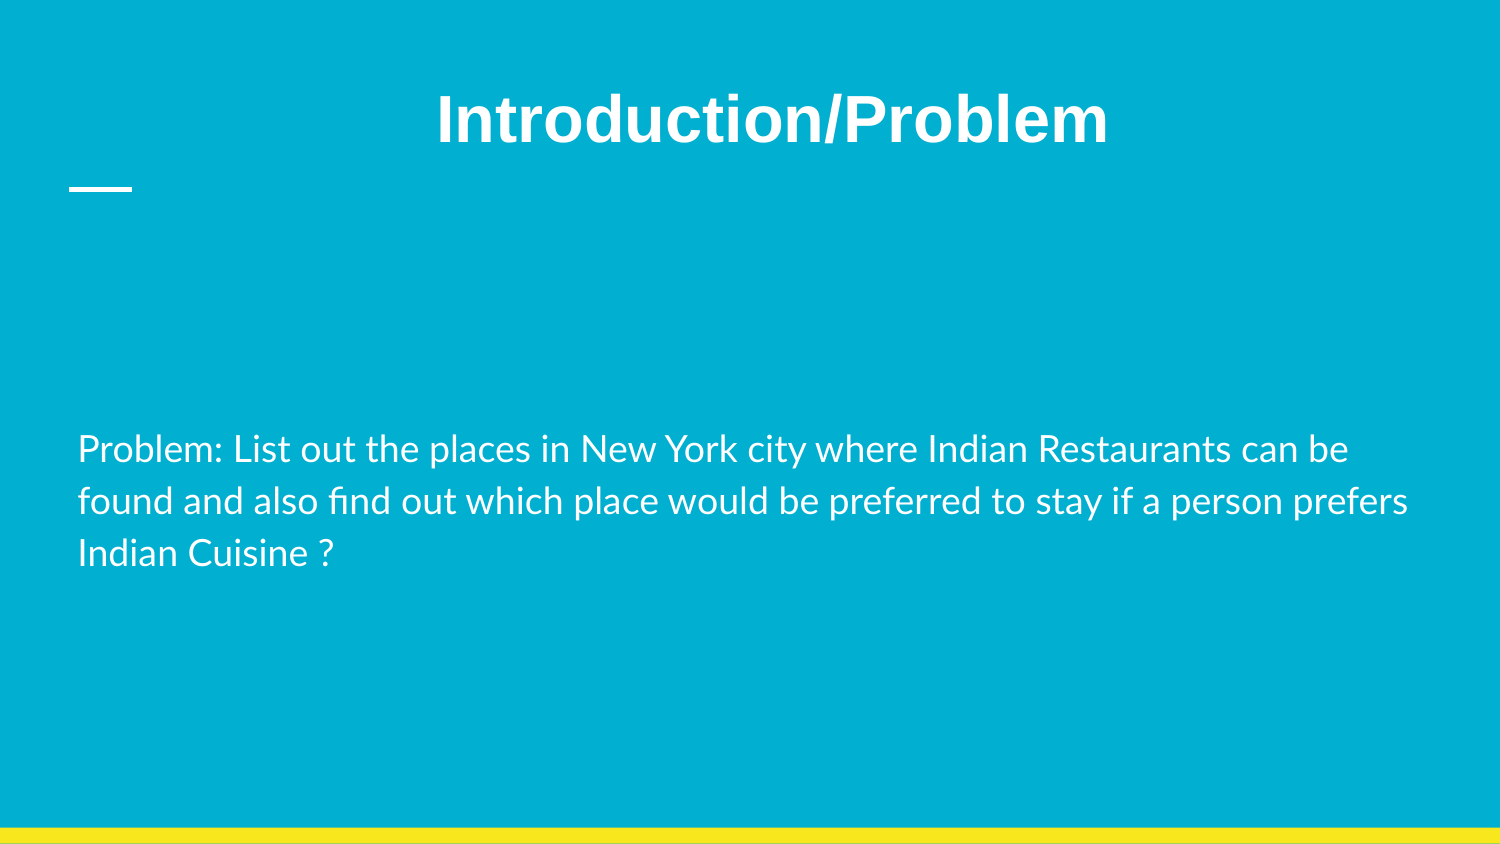

# Introduction/Problem
Problem: List out the places in New York city where Indian Restaurants can be found and also find out which place would be preferred to stay if a person prefers Indian Cuisine ?